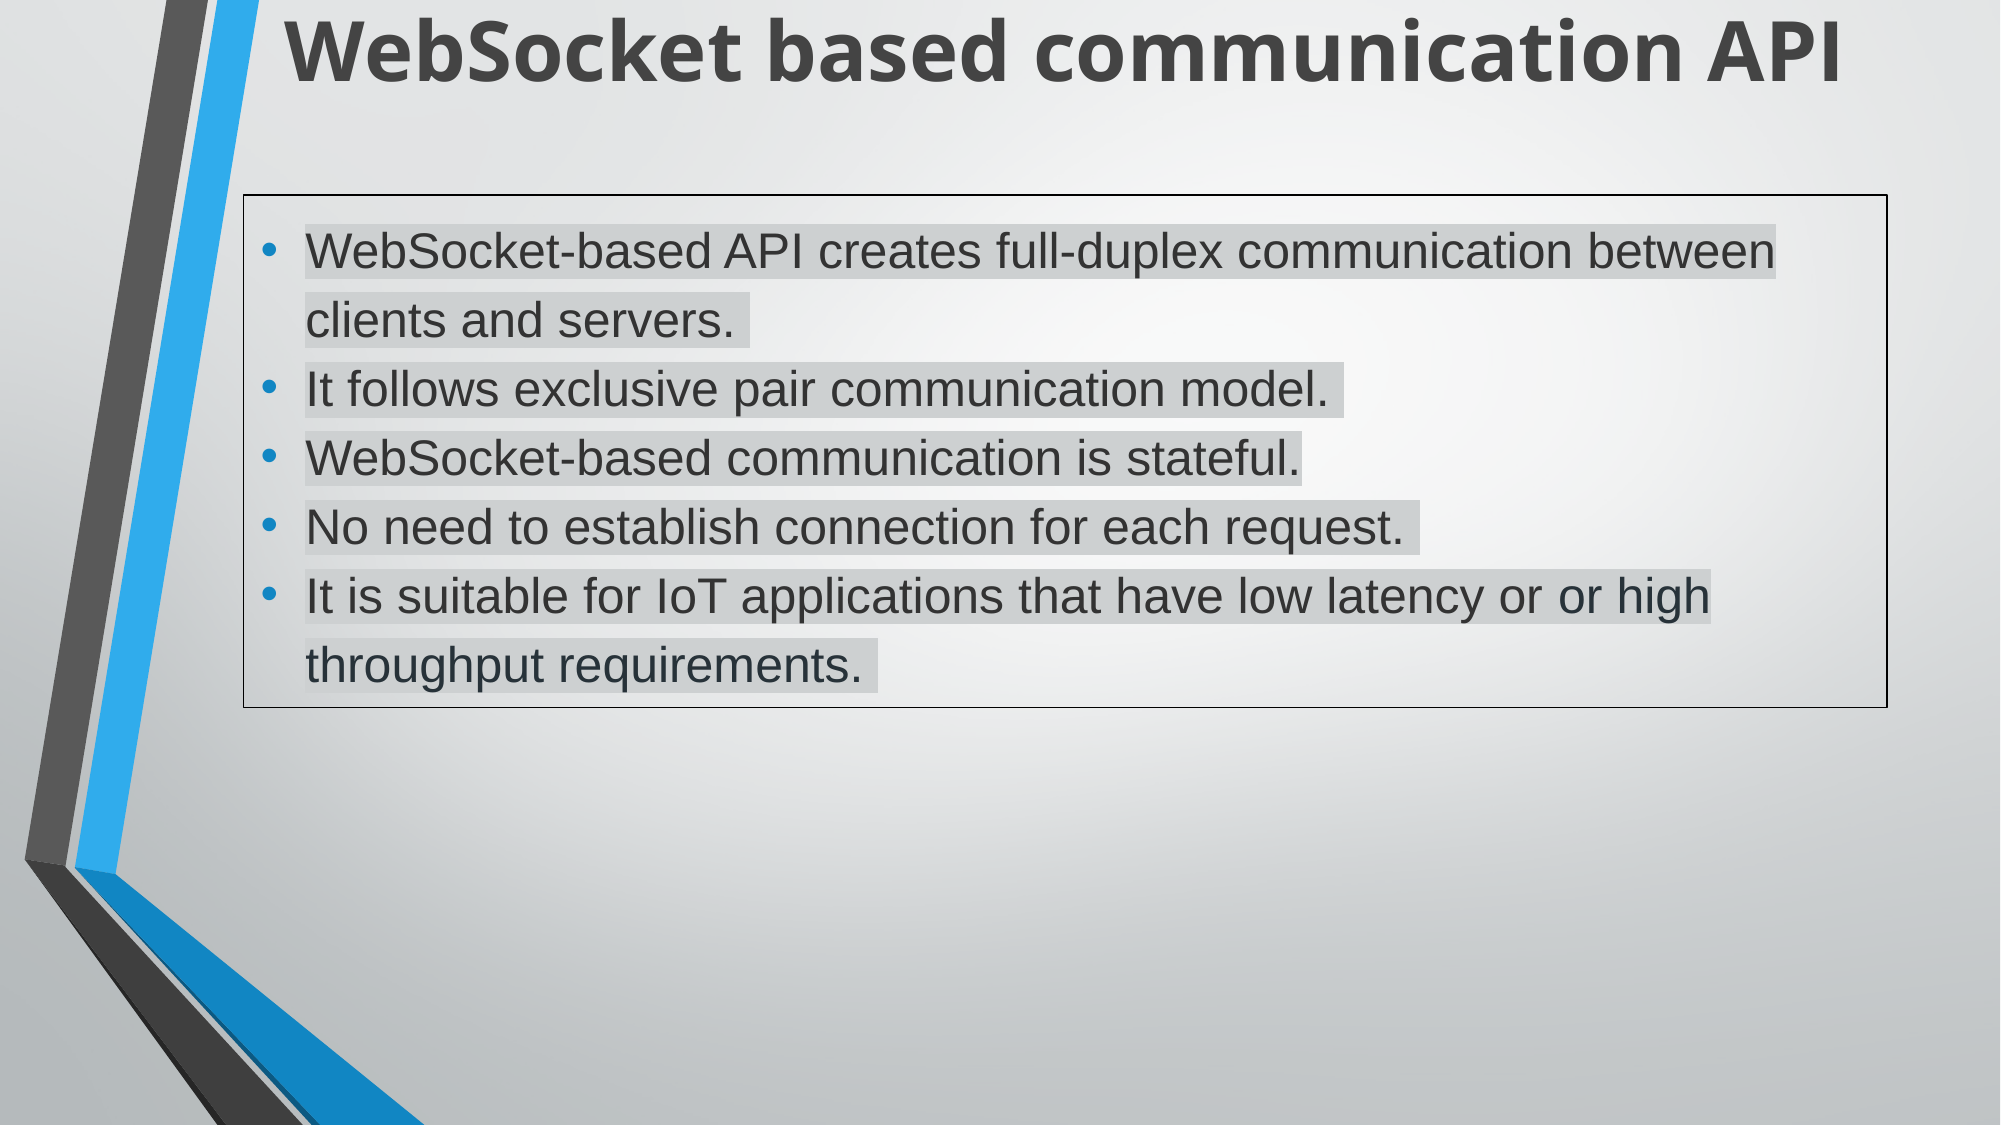

# WebSocket based communication API
WebSocket-based API creates full-duplex communication between clients and servers.
It follows exclusive pair communication model.
WebSocket-based communication is stateful.
No need to establish connection for each request.
It is suitable for IoT applications that have low latency or or high throughput requirements.